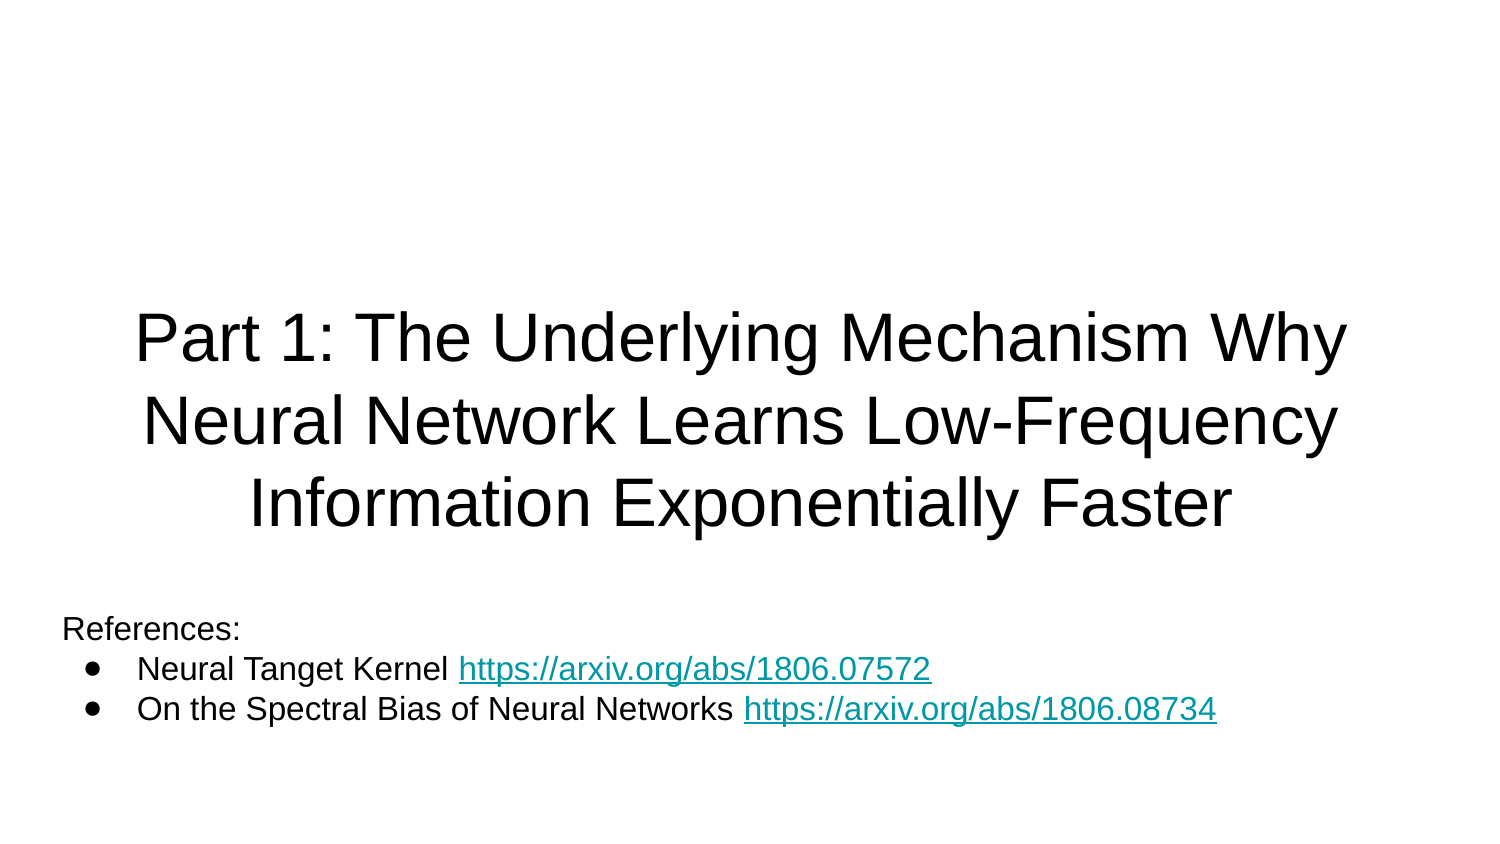

# Part 1: The Underlying Mechanism Why Neural Network Learns Low-Frequency Information Exponentially Faster
References:
Neural Tanget Kernel https://arxiv.org/abs/1806.07572
On the Spectral Bias of Neural Networks https://arxiv.org/abs/1806.08734